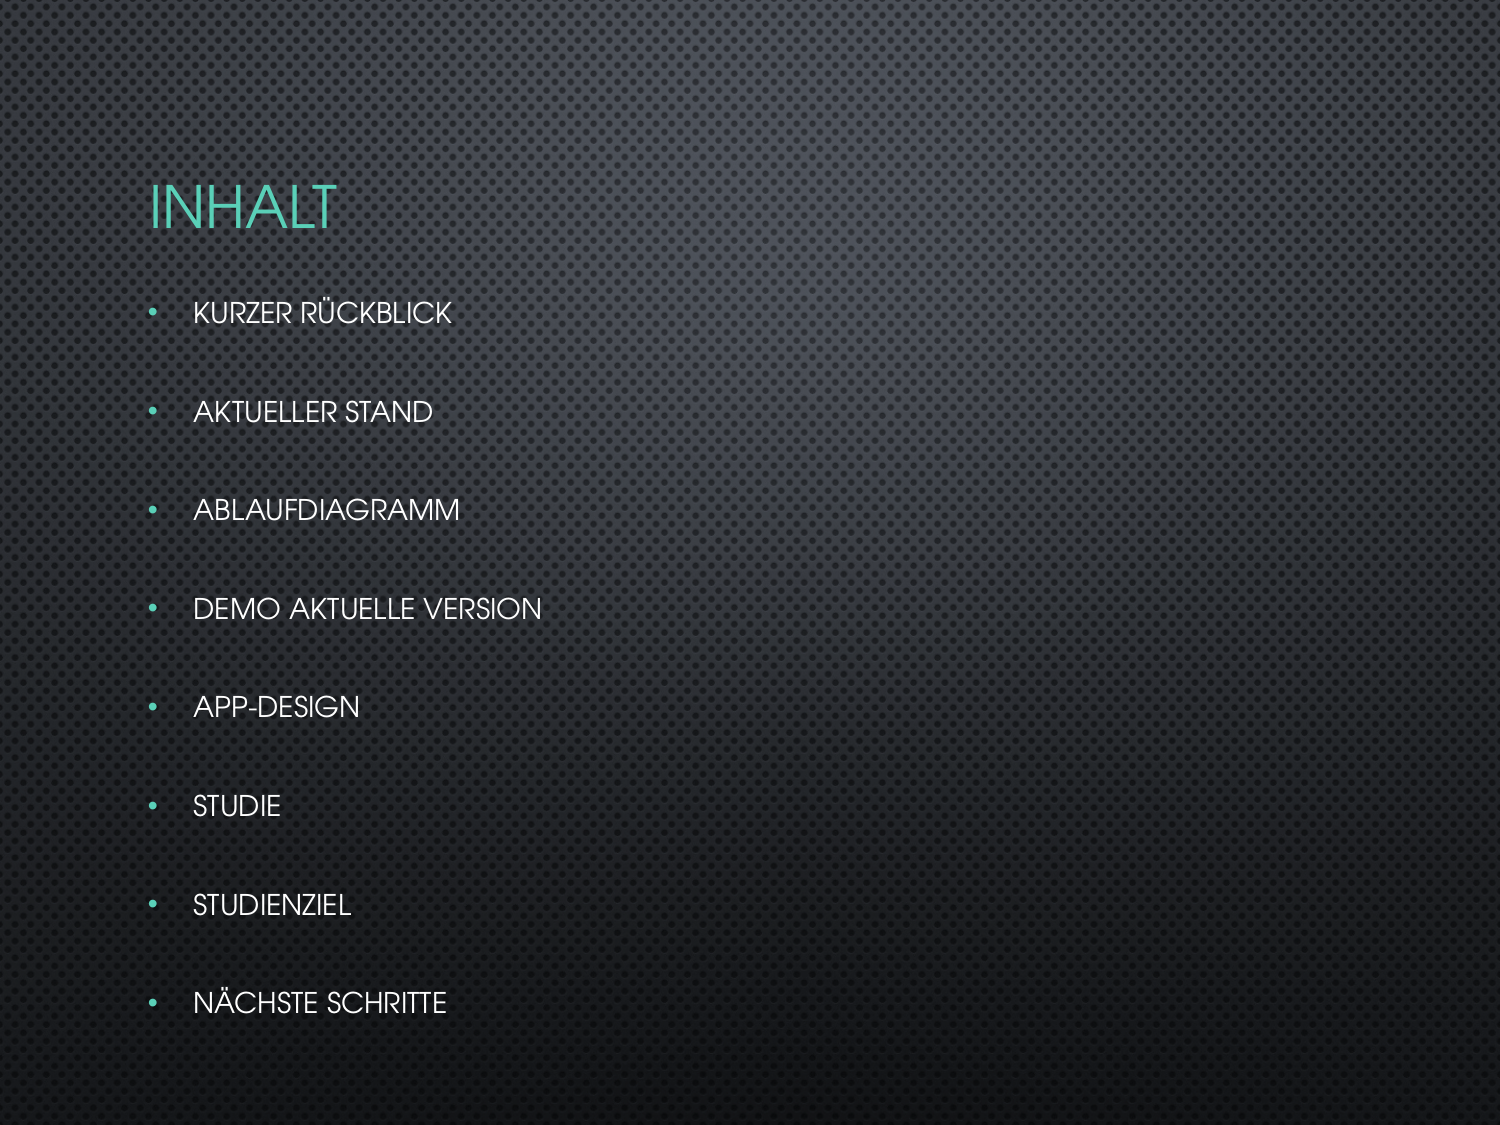

# Inhalt
Kurzer Rückblick

Aktueller Stand

Ablaufdiagramm

Demo aktuelle Version

App-Design

Studie

Studienziel

Nächste Schritte